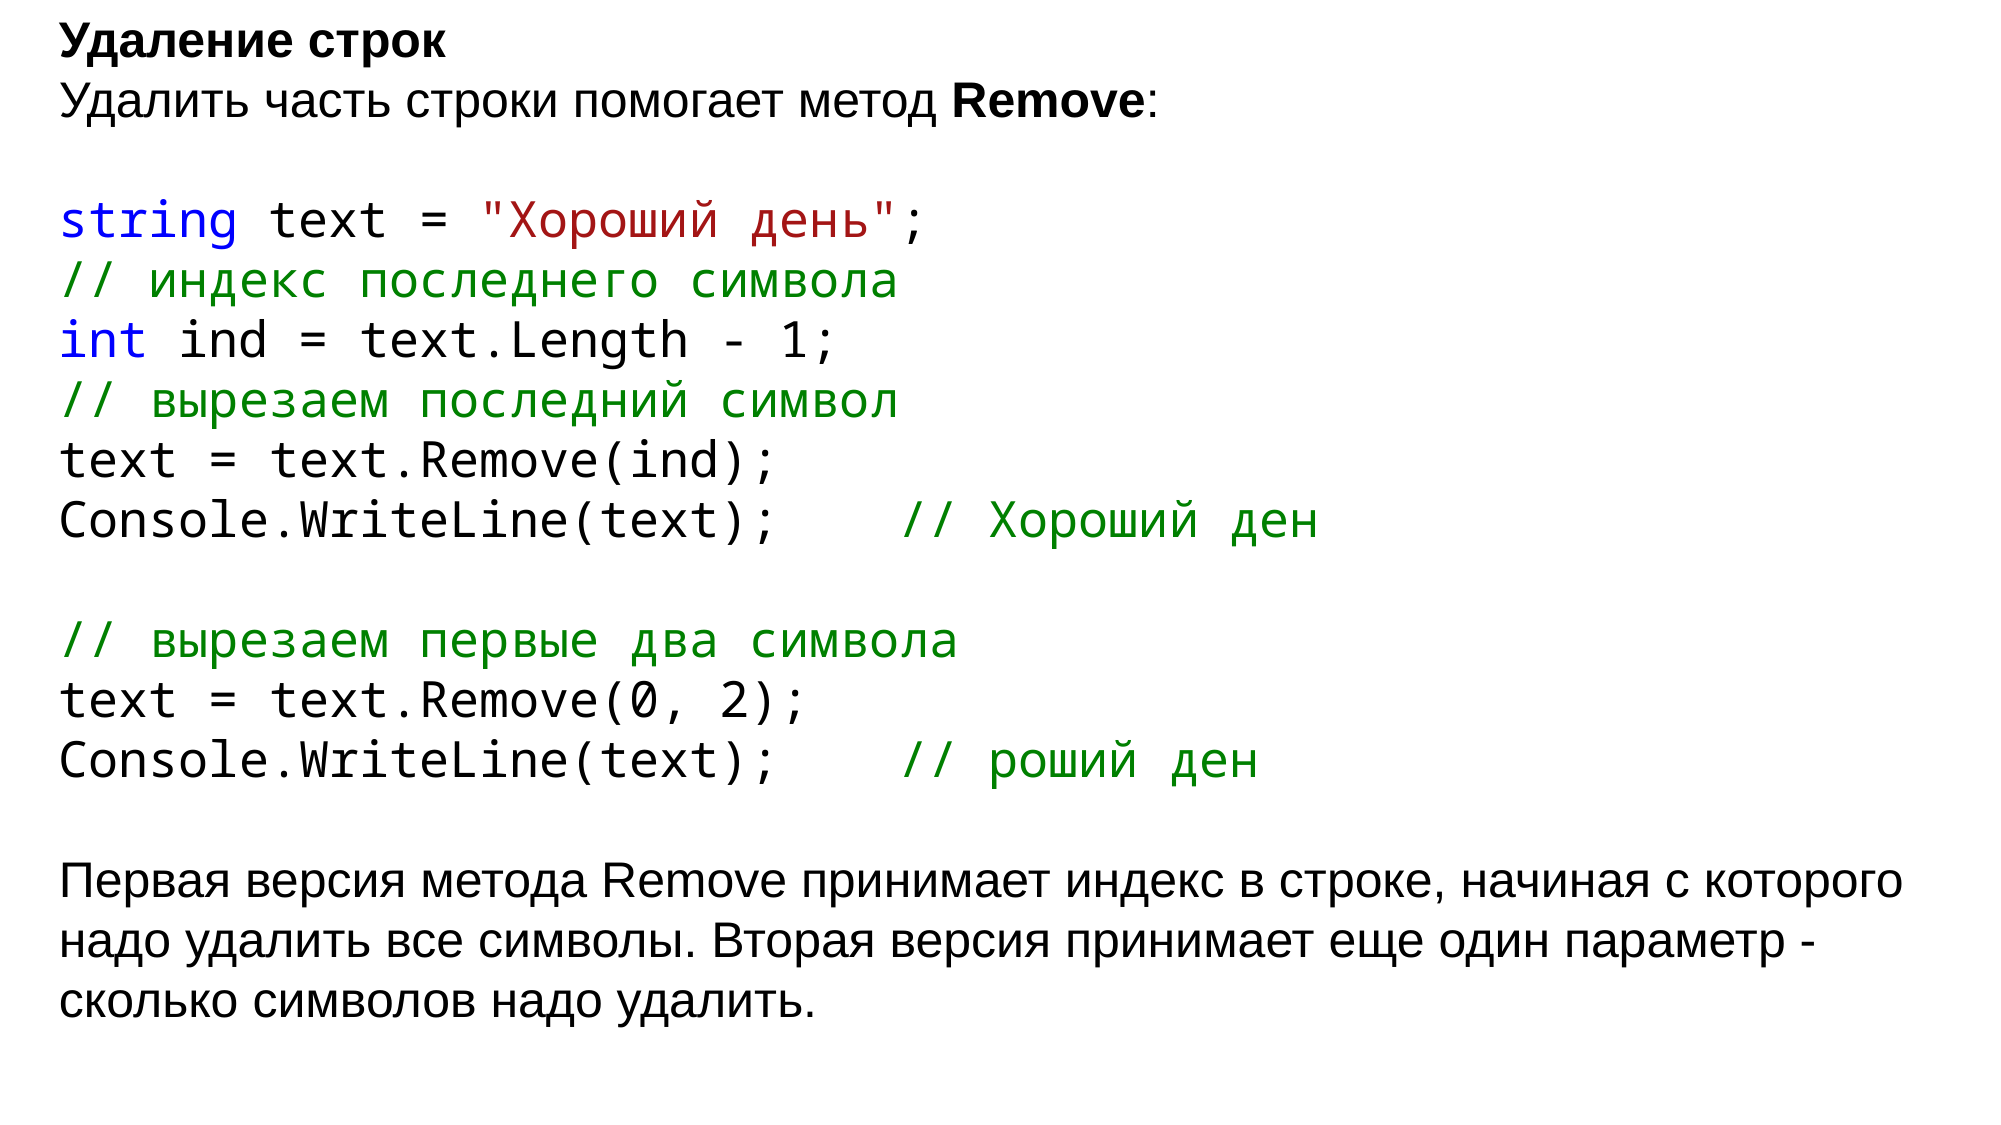

Удаление строк
Удалить часть строки помогает метод Remove:

string text = "Хороший день";
// индекс последнего символа
int ind = text.Length - 1;
// вырезаем последний символ
text = text.Remove(ind);
Console.WriteLine(text);    // Хороший ден

// вырезаем первые два символа
text = text.Remove(0, 2);
Console.WriteLine(text);    // роший ден

Первая версия метода Remove принимает индекс в строке, начиная с которого надо удалить все символы. Вторая версия принимает еще один параметр - сколько символов надо удалить.